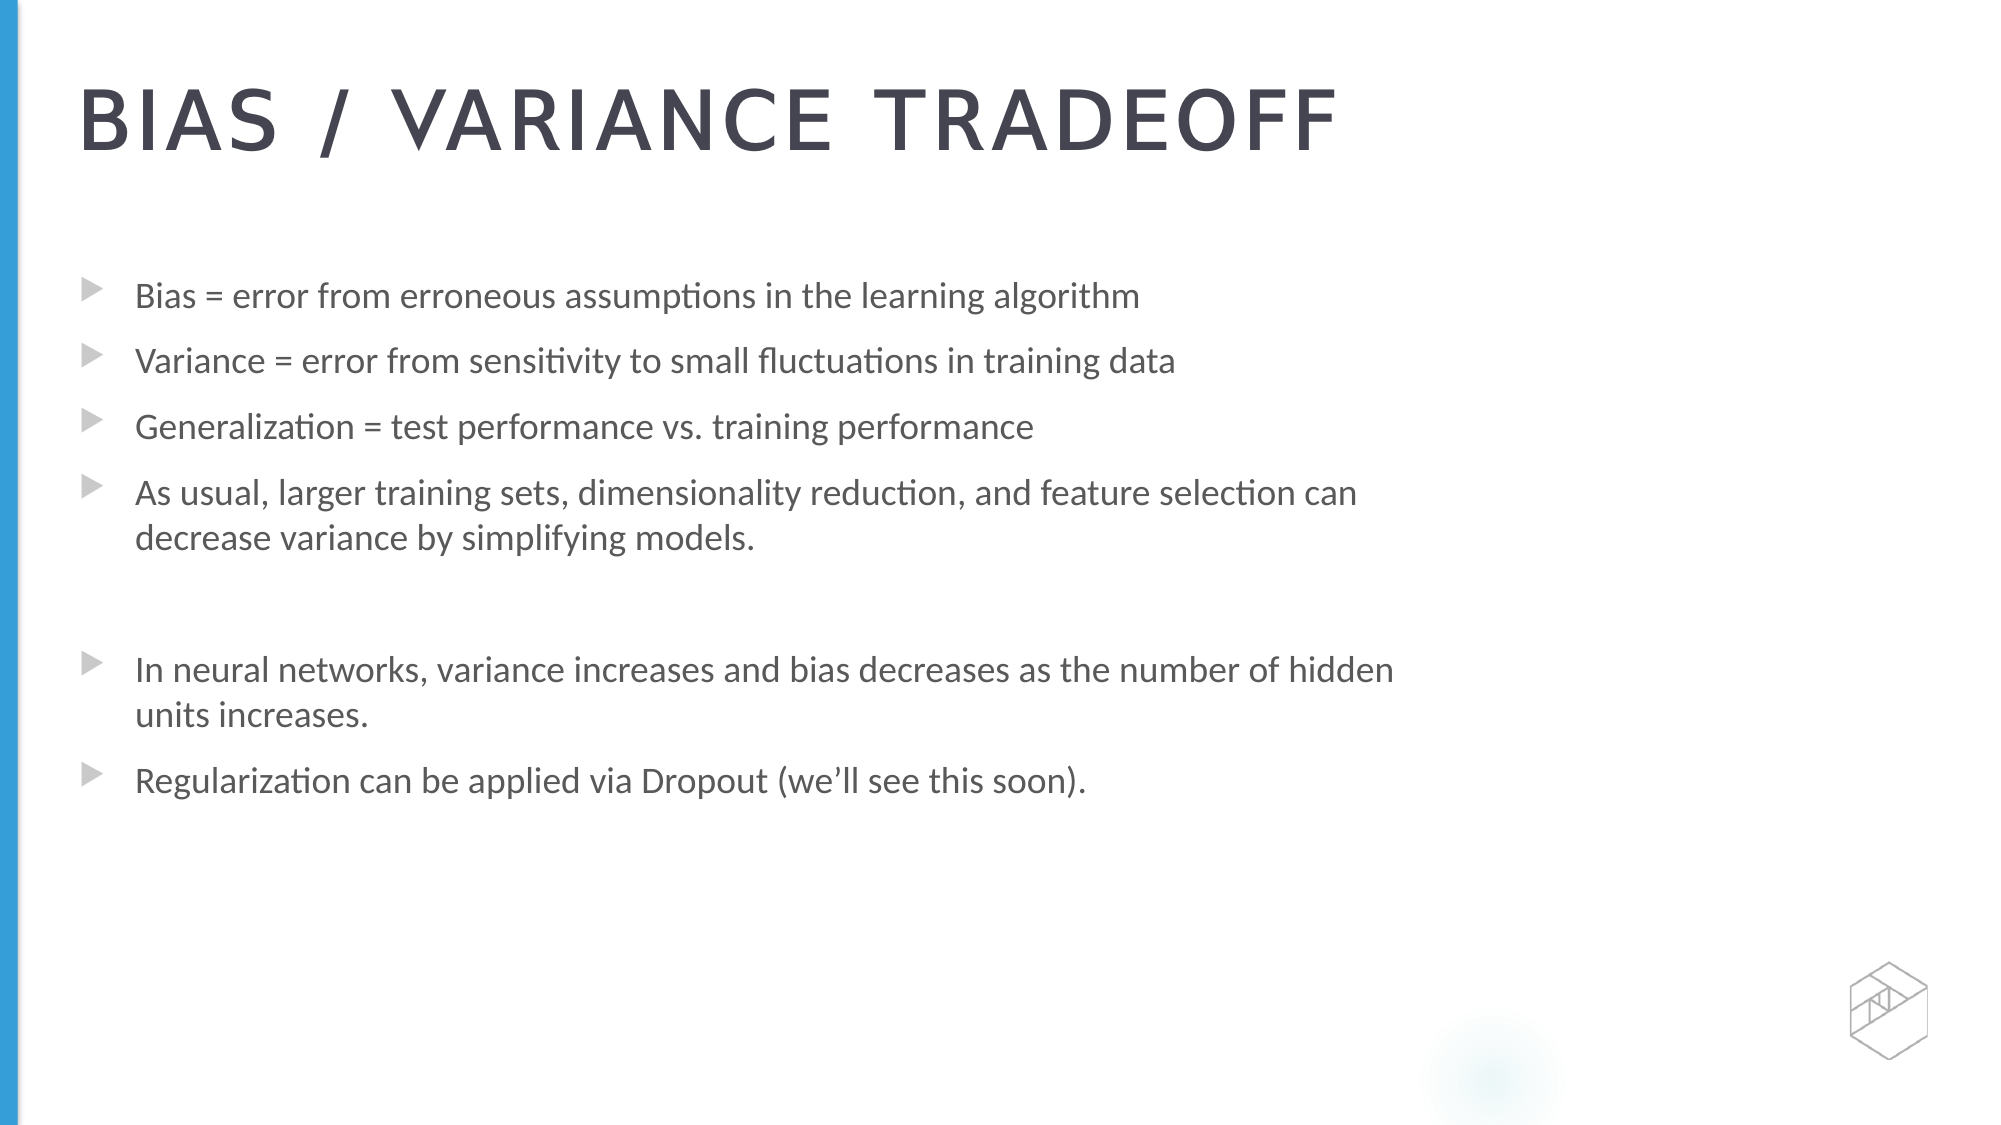

# BIAS / VARIANCE TRADEOFF
Bias = error from erroneous assumptions in the learning algorithm
Variance = error from sensitivity to small fluctuations in training data
Generalization = test performance vs. training performance
As usual, larger training sets, dimensionality reduction, and feature selection can decrease variance by simplifying models.

In neural networks, variance increases and bias decreases as the number of hidden units increases.
Regularization can be applied via Dropout (we’ll see this soon).